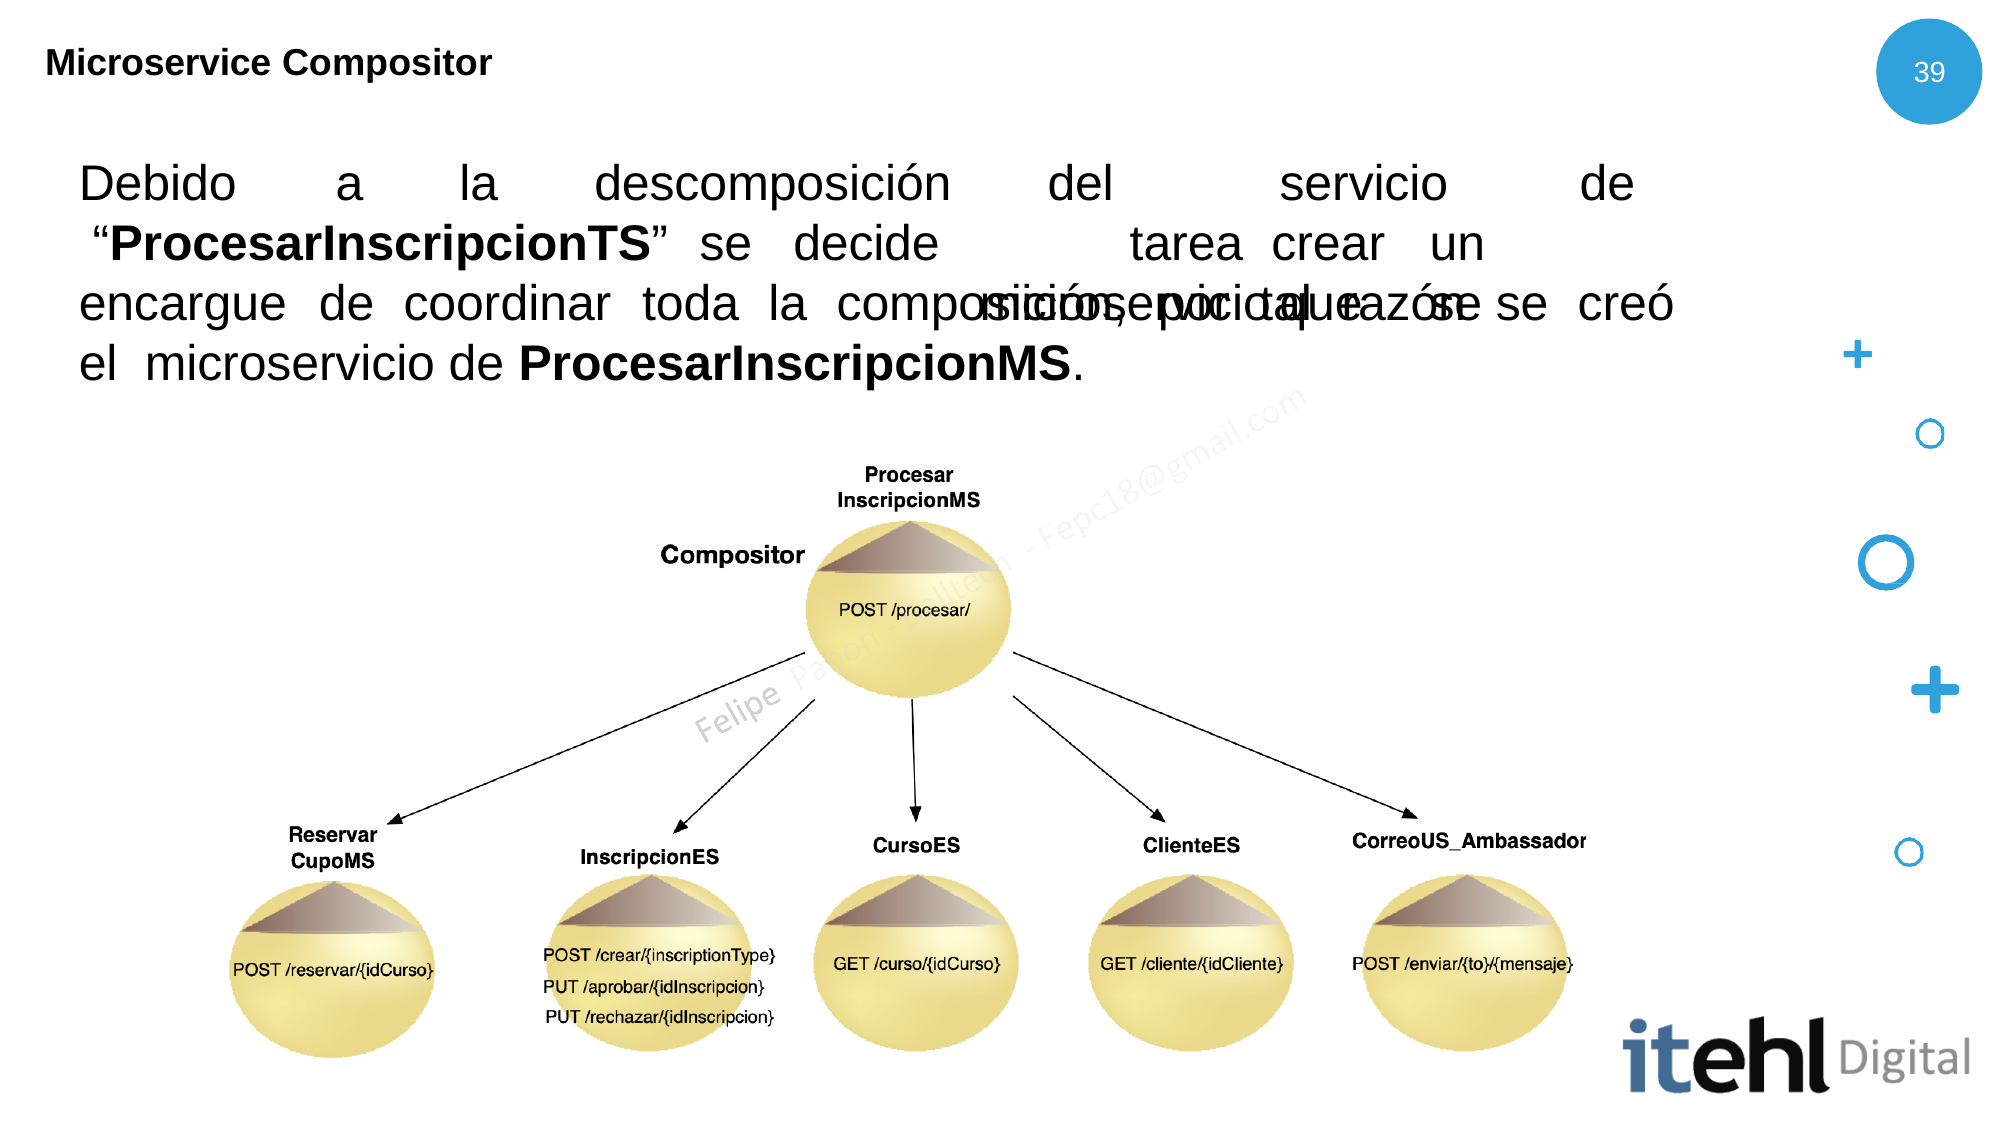

Microservice Compositor
39
# Debido	a	la	descomposición  “ProcesarInscripcionTS”	se	decide
del		servicio	de		tarea  crear	un		microservicio	que	se
encargue	de	coordinar	toda	la	composición,	por	tal	razón	se	creó	el  microservicio de ProcesarInscripcionMS.